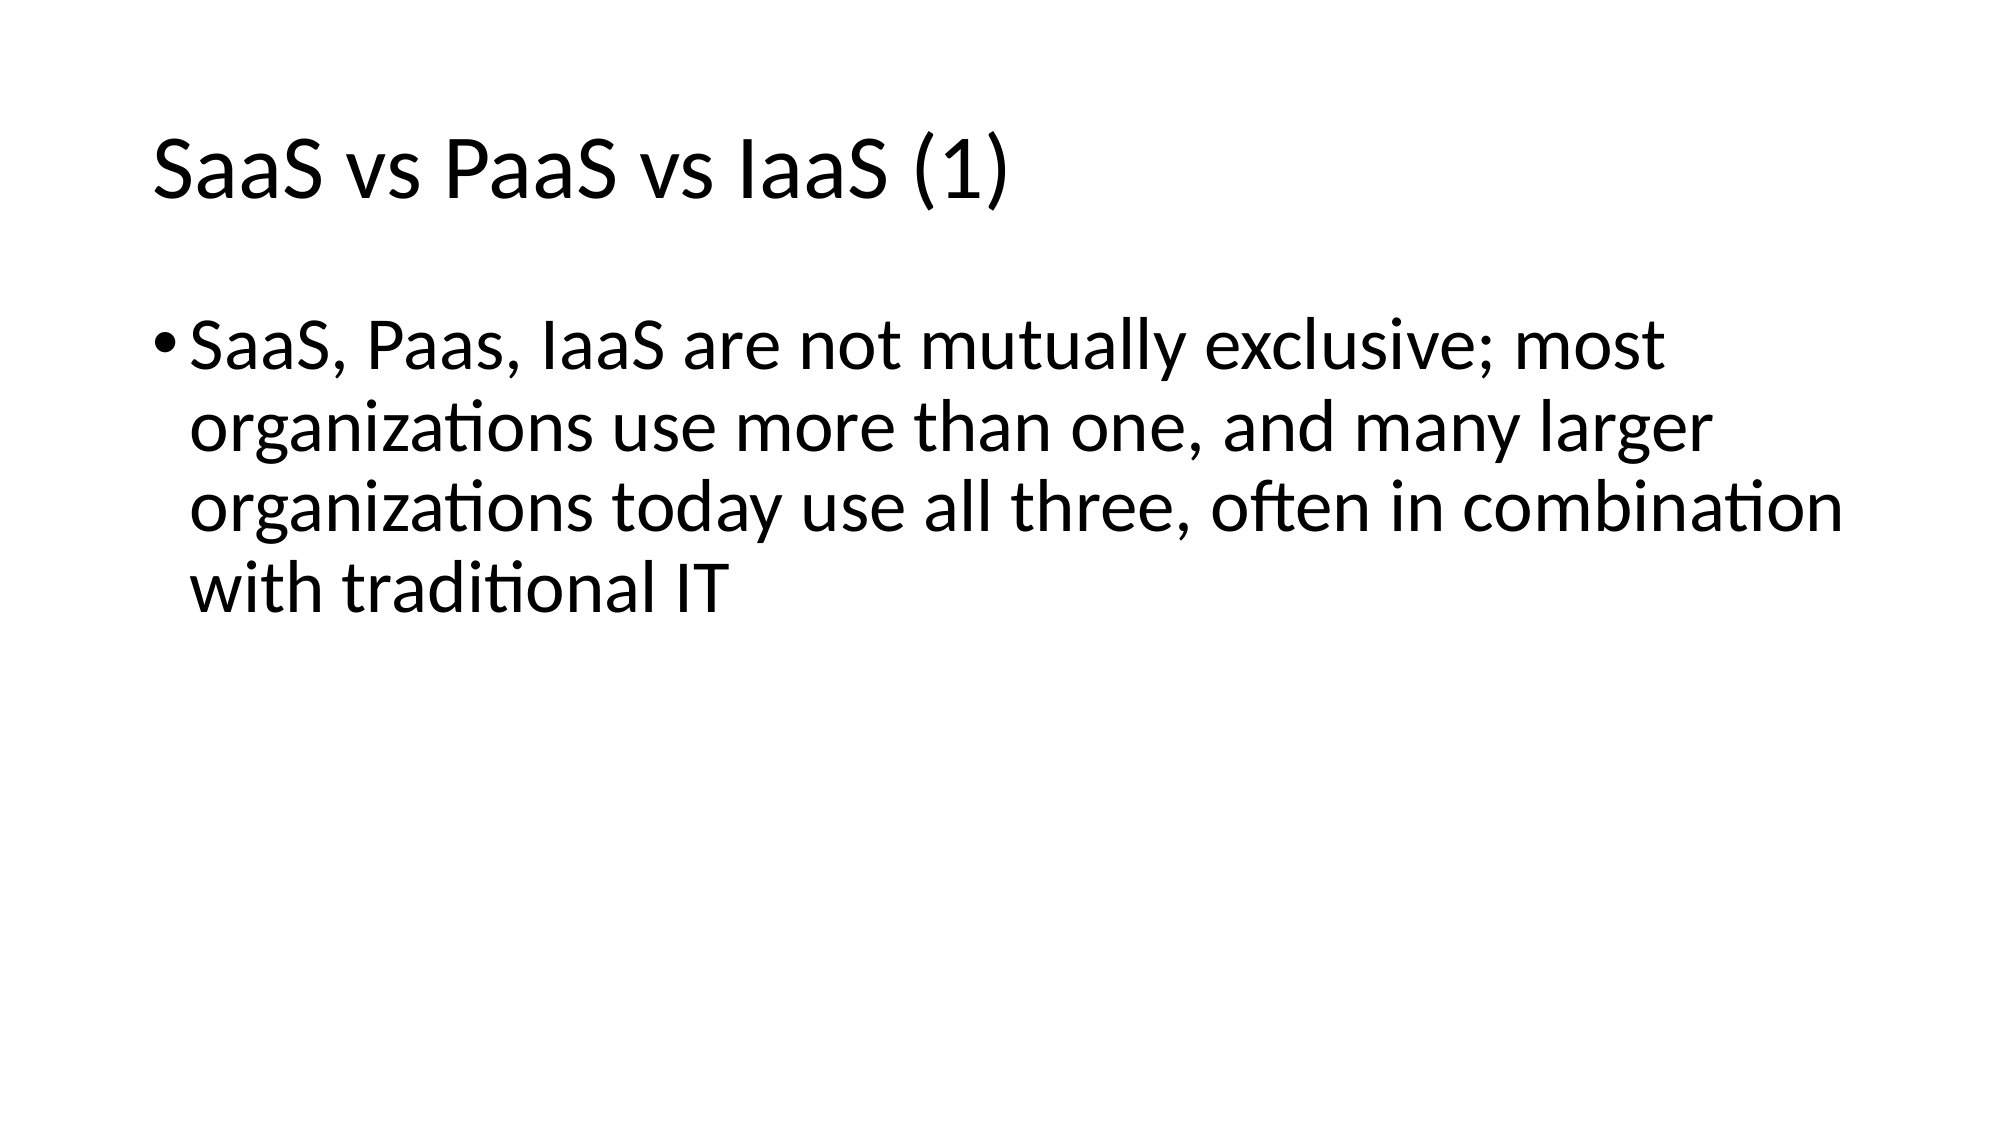

# SaaS vs PaaS vs IaaS (1)
SaaS, Paas, IaaS are not mutually exclusive; most organizations use more than one, and many larger organizations today use all three, often in combination with traditional IT